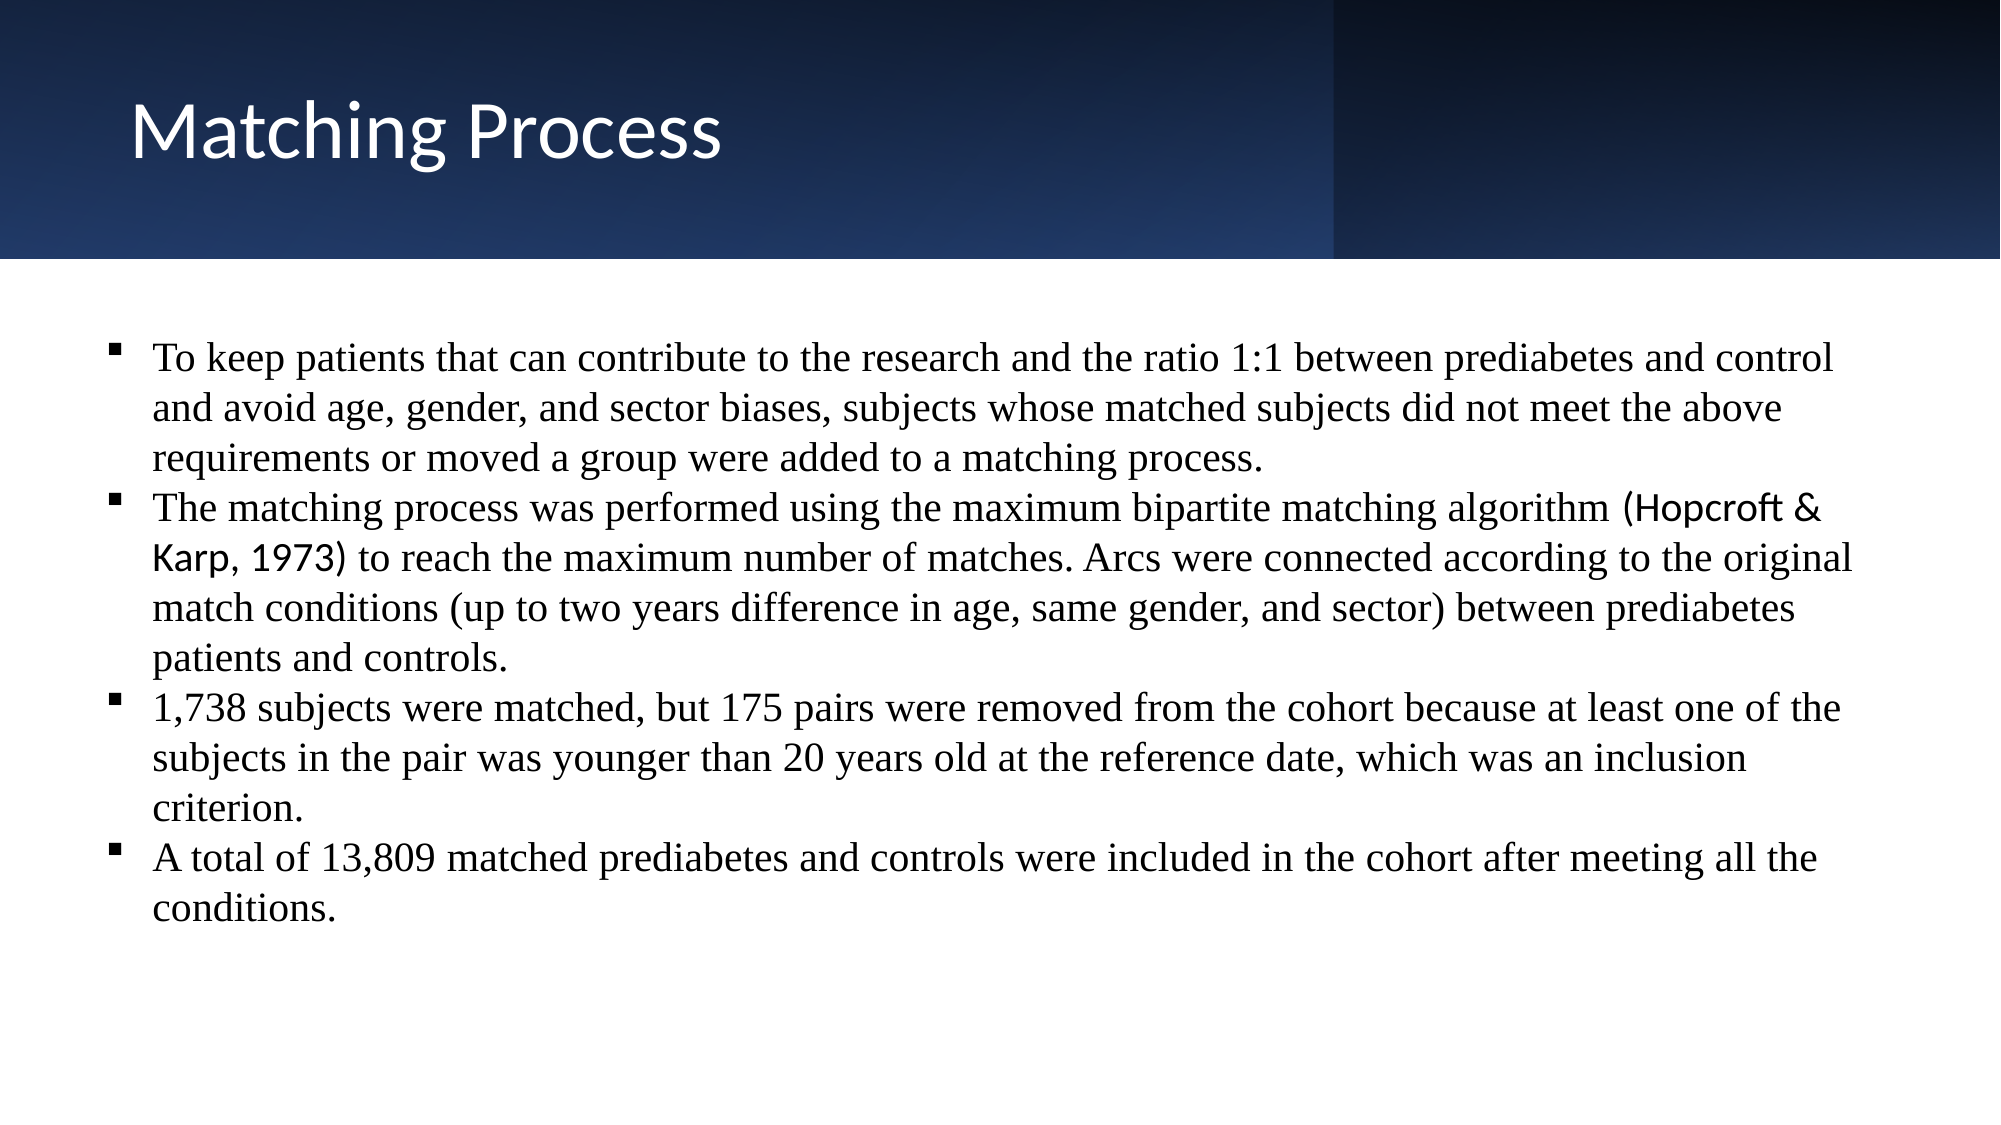

# Matching Process
To keep patients that can contribute to the research and the ratio 1:1 between prediabetes and control and avoid age, gender, and sector biases, subjects whose matched subjects did not meet the above requirements or moved a group were added to a matching process.
The matching process was performed using the maximum bipartite matching algorithm (Hopcroft & Karp, 1973) to reach the maximum number of matches. Arcs were connected according to the original match conditions (up to two years difference in age, same gender, and sector) between prediabetes patients and controls.
1,738 subjects were matched, but 175 pairs were removed from the cohort because at least one of the subjects in the pair was younger than 20 years old at the reference date, which was an inclusion criterion.
A total of 13,809 matched prediabetes and controls were included in the cohort after meeting all the conditions.